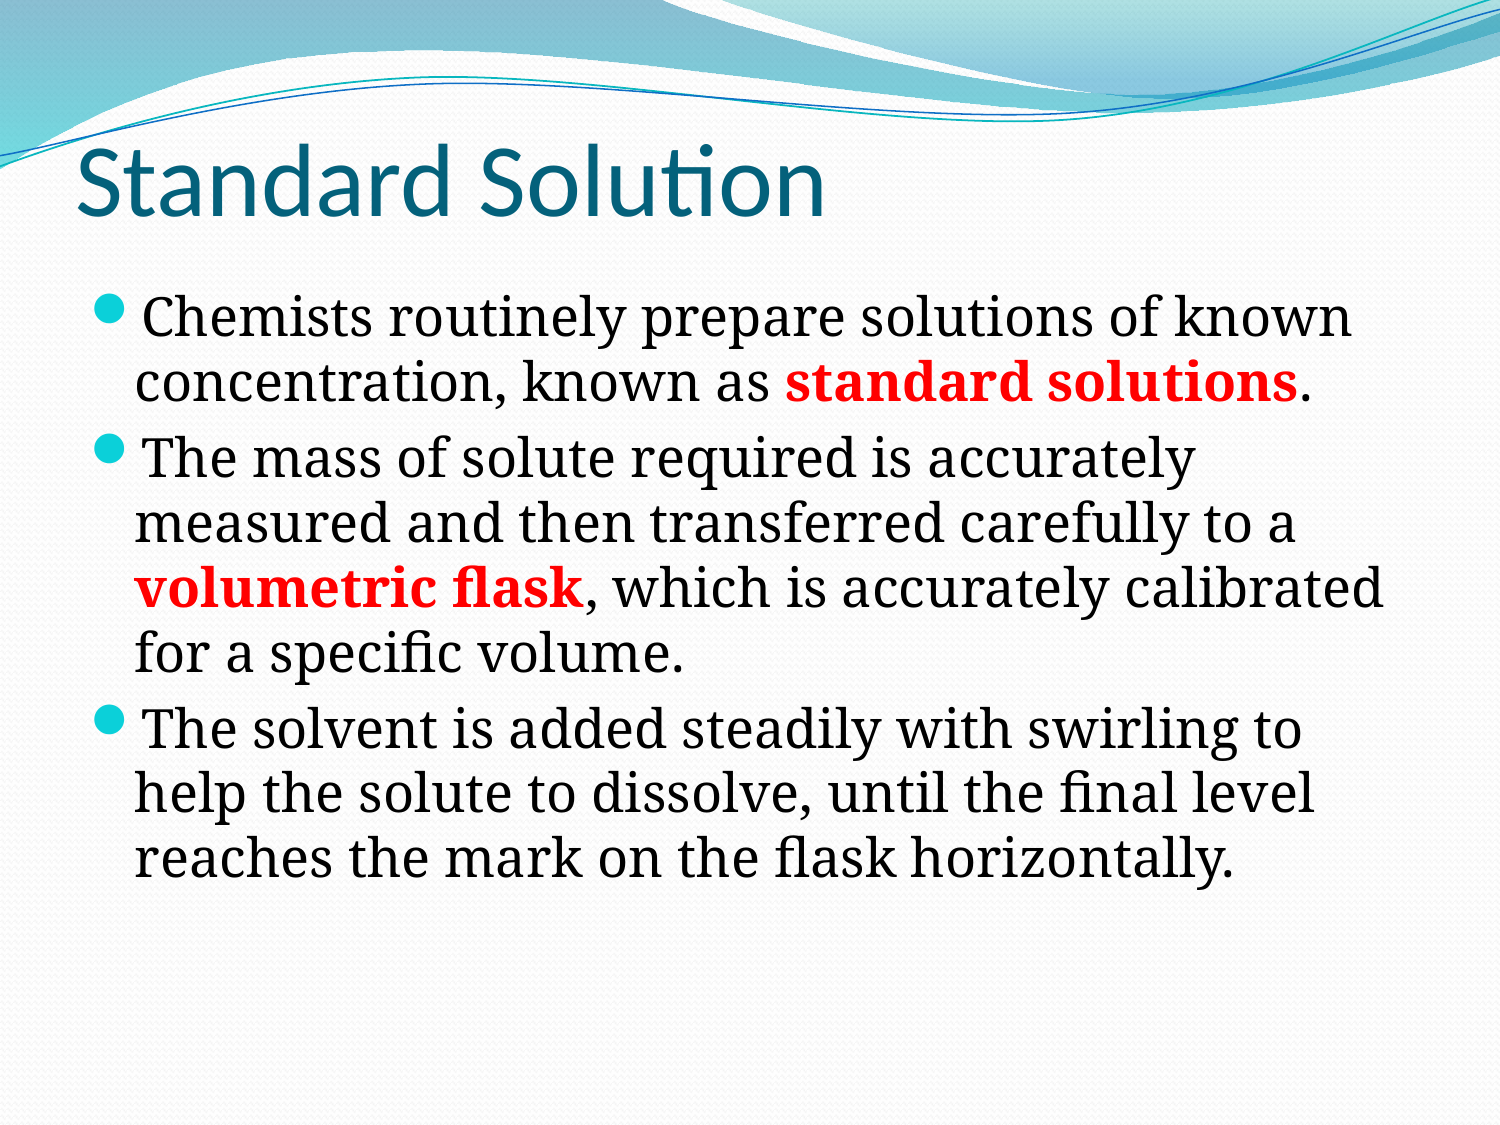

# Standard Solution
Chemists routinely prepare solutions of known concentration, known as standard solutions.
The mass of solute required is accurately measured and then transferred carefully to a volumetric flask, which is accurately calibrated for a specific volume.
The solvent is added steadily with swirling to help the solute to dissolve, until the final level reaches the mark on the flask horizontally.